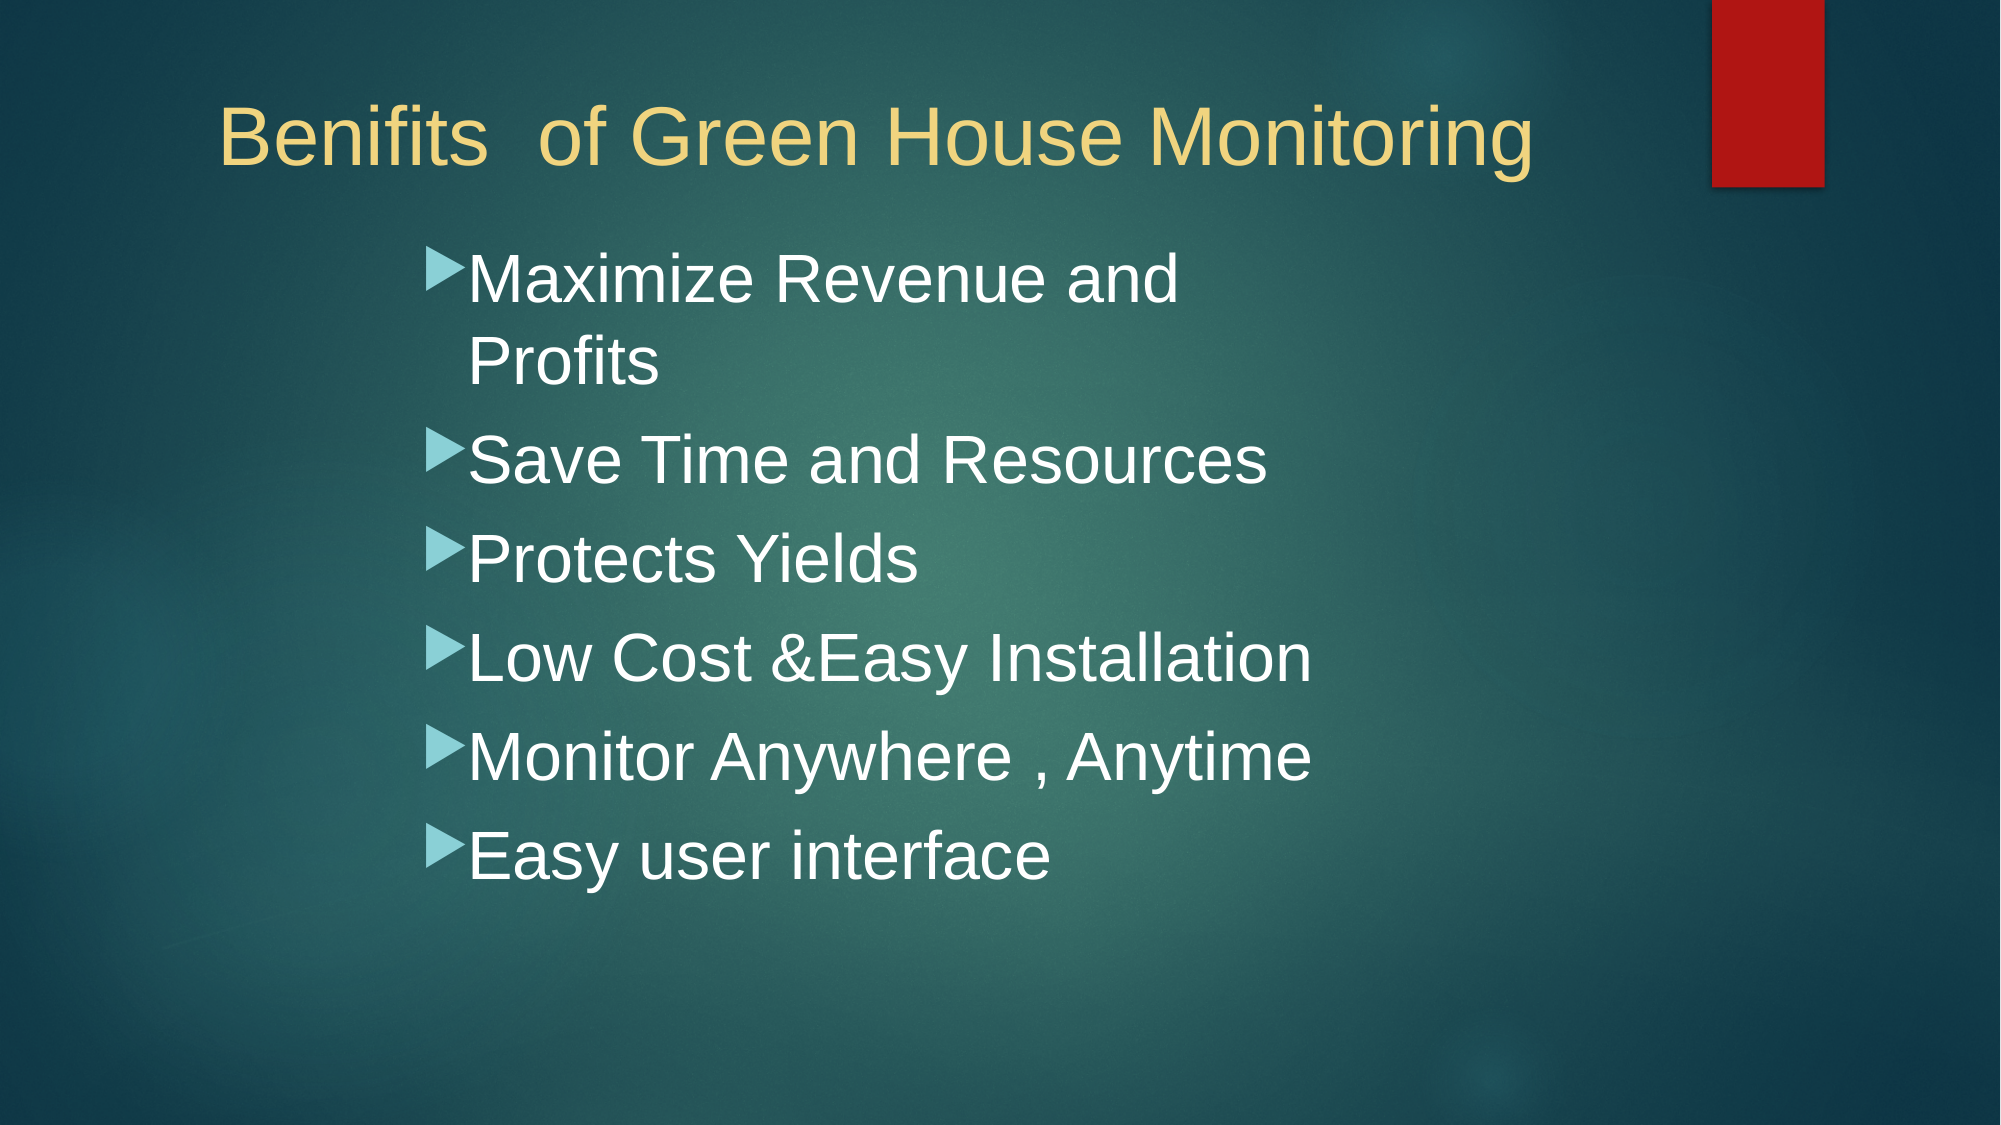

# Benifits  of Green House Monitoring
Maximize Revenue and Profits
Save Time and Resources
Protects Yields
Low Cost &Easy Installation
Monitor Anywhere , Anytime
Easy user interface